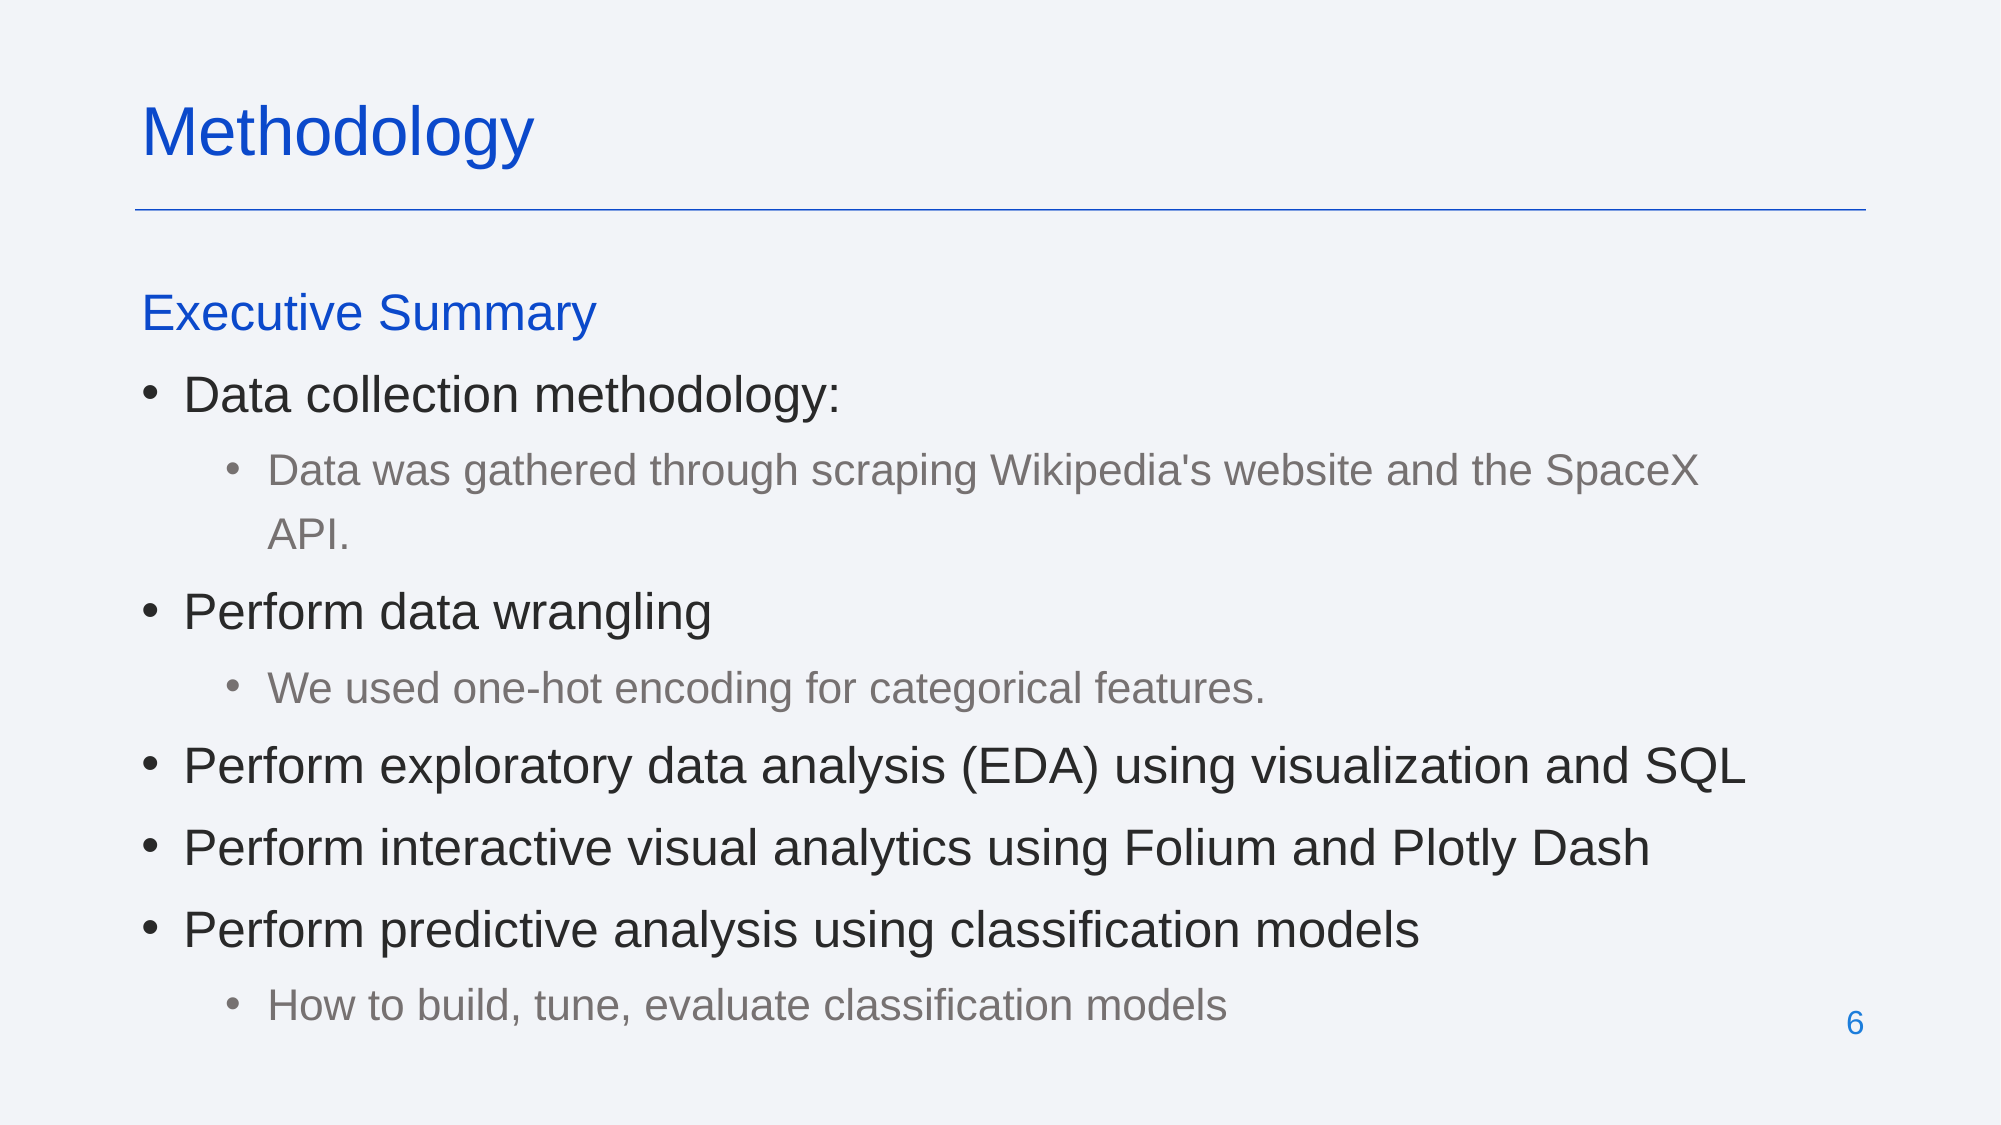

Methodology
Executive Summary
Data collection methodology:
Data was gathered through scraping Wikipedia's website and the SpaceX API.
Perform data wrangling
We used one-hot encoding for categorical features.
Perform exploratory data analysis (EDA) using visualization and SQL
Perform interactive visual analytics using Folium and Plotly Dash
Perform predictive analysis using classification models
How to build, tune, evaluate classification models

6